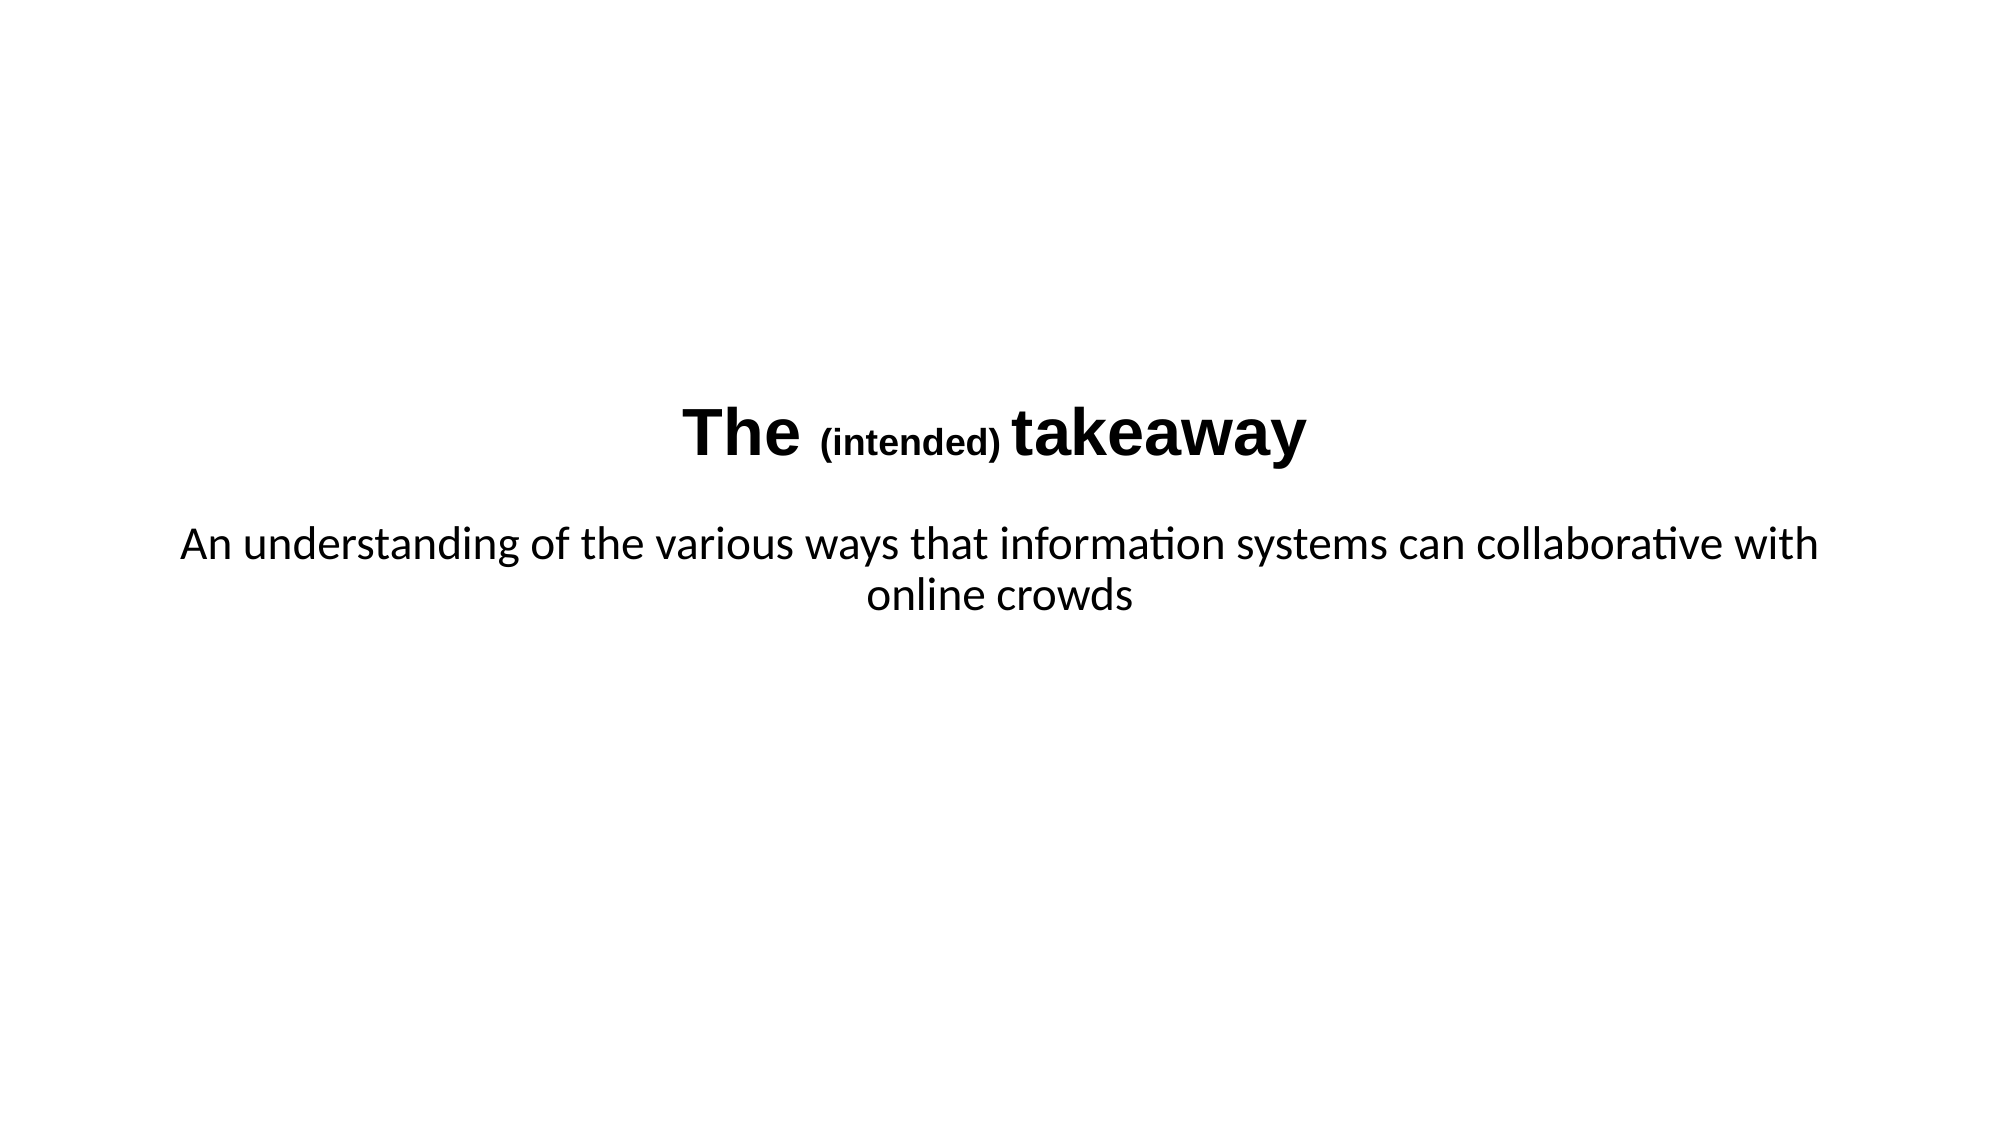

# The (intended) takeaway

An understanding of the various ways that information systems can collaborative with online crowds